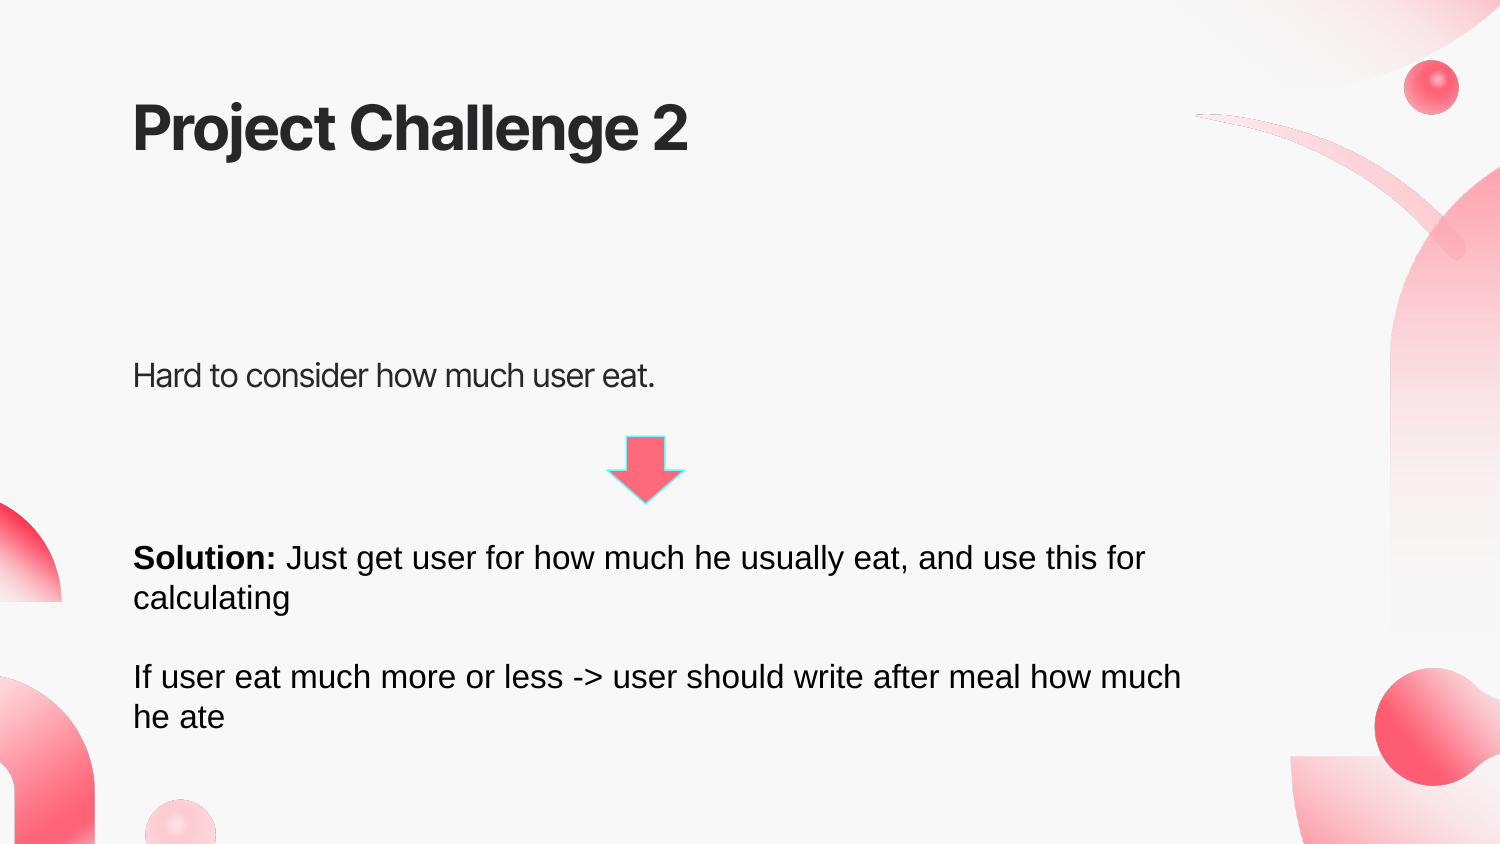

# Project Challenge 2
Hard to consider how much user eat.

Solution: Just get user for how much he usually eat, and use this for calculating
If user eat much more or less -> user should write after meal how much he ate